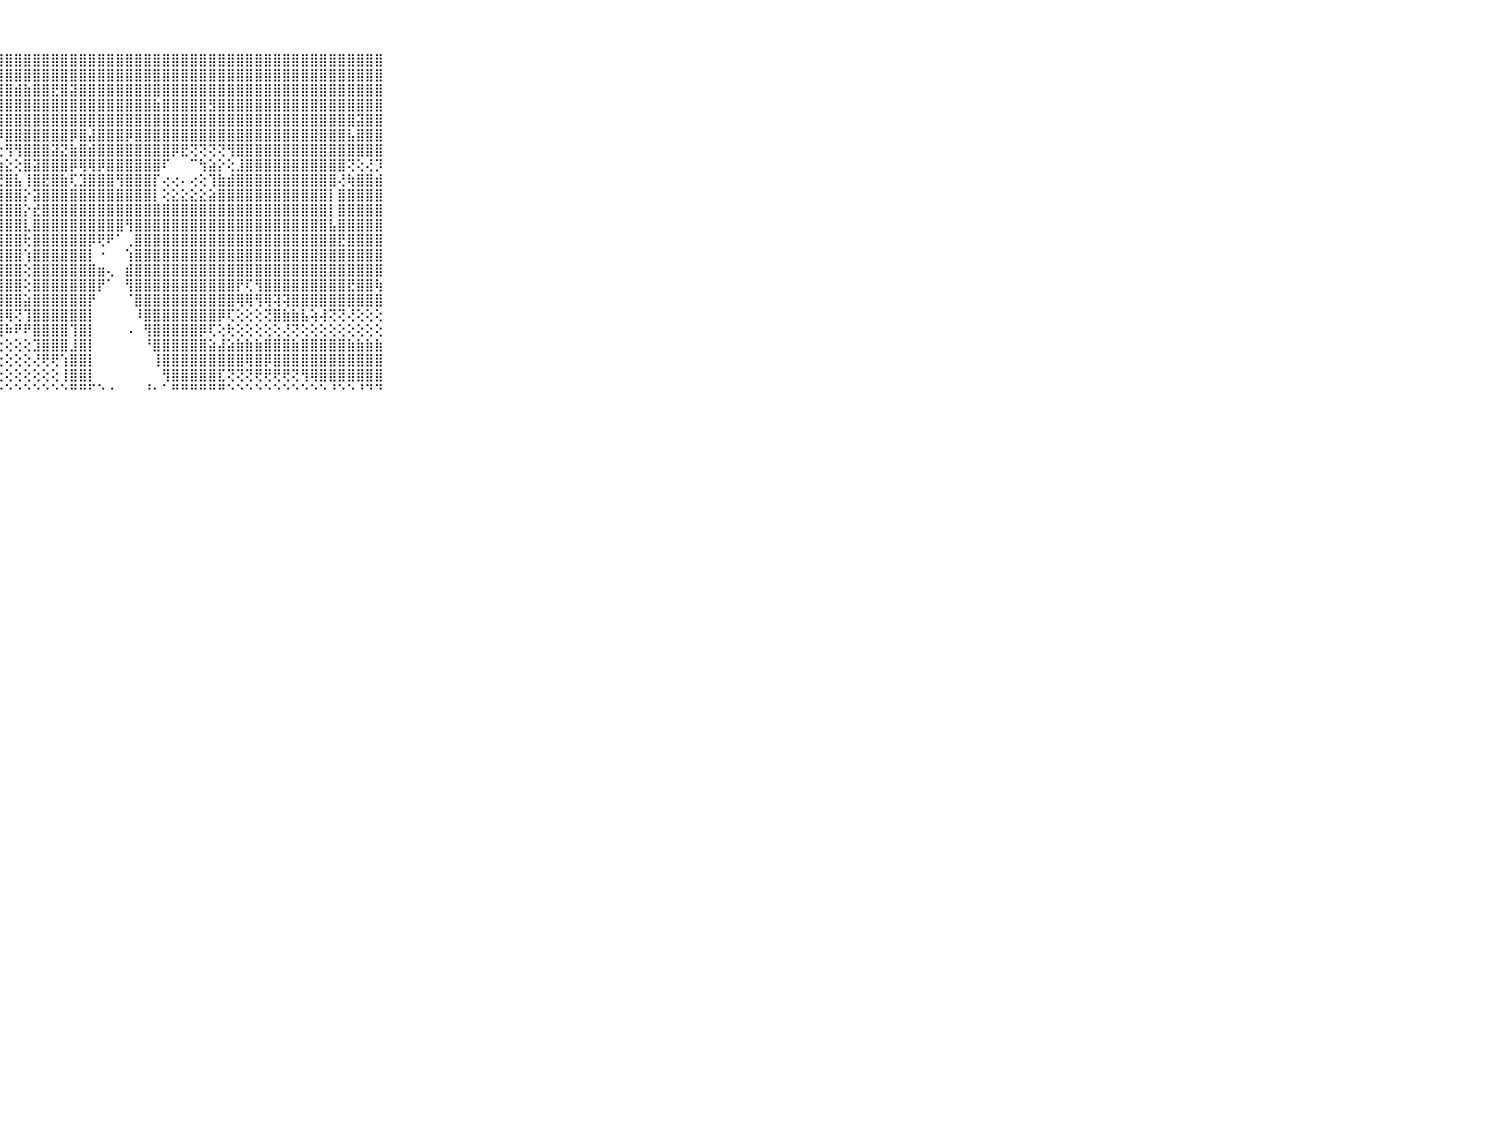

⠀⠀⠀⠀⠀⠀⠀⠀⠀⠀⠀⢿⢿⣿⣿⣿⣿⣿⣿⣿⣿⣿⣿⣿⣿⣿⣿⣿⣿⣿⣿⣿⣿⣿⣿⣿⣿⣿⣿⣿⣿⣿⣿⣿⣿⣿⣿⣿⣿⣿⣿⣿⣿⣿⣿⣿⣿⣿⣿⣿⣿⣿⣿⣿⣿⣿⣿⣿⣿⠀⠀⠀⠀⠀⠀⠀⠀⠀⠀⠀⠀
⠀⠀⠀⠀⠀⠀⠀⠀⠀⠀⠀⢵⣿⣧⣾⣿⣾⣿⣿⣽⣿⣻⣿⣻⣿⢿⣿⣿⣿⣿⣿⣿⣿⣿⣿⣿⣿⣿⣿⣿⣿⣿⣿⣿⣿⣿⣿⣿⣿⣿⣿⣿⣿⣿⣿⣿⣿⣿⣿⣿⣿⣿⣿⣿⣿⣿⣿⣿⣿⠀⠀⠀⠀⠀⠀⠀⠀⠀⠀⠀⠀
⠀⠀⠀⠀⠀⠀⠀⠀⠀⠀⠀⣿⣿⣿⣿⣿⣿⣿⡿⣿⣿⣿⣿⣿⣿⣿⣿⣿⣿⣾⣷⣿⣿⣟⣿⣽⣿⣿⣿⣿⣿⣿⣿⣿⣿⣿⣿⣿⣿⣿⣿⣿⣿⣿⣿⣿⣿⣿⣿⣿⣿⣿⣿⣿⣿⣿⣿⣿⣿⠀⠀⠀⠀⠀⠀⠀⠀⠀⠀⠀⠀
⠀⠀⠀⠀⠀⠀⠀⠀⠀⠀⠀⣿⣿⣿⣿⣿⣿⣿⣿⣿⣿⣿⣿⣿⣿⣿⣿⣿⣿⣿⣿⣿⣿⣿⣿⣿⣿⣿⣿⣿⣿⣿⣿⣿⣷⣿⣿⣿⣿⣿⣻⣿⣿⣿⣿⣿⣿⣿⣿⣿⣿⣿⣿⣿⣿⣿⣿⣿⣿⠀⠀⠀⠀⠀⠀⠀⠀⠀⠀⠀⠀
⠀⠀⠀⠀⠀⠀⠀⠀⠀⠀⠀⣿⣿⣿⣿⣿⣿⣿⣿⣿⣿⣿⣿⣿⣿⣿⣿⣿⣿⣿⣿⣿⣿⣿⣿⣿⣿⣿⣿⣿⣿⣿⣿⣿⣿⣿⣿⣿⣿⣿⣿⣿⣿⣿⣿⣿⣿⣿⣿⣿⣿⣿⣿⣿⣿⣿⣽⣿⣿⠀⠀⠀⠀⠀⠀⠀⠀⠀⠀⠀⠀
⠀⠀⠀⠀⠀⠀⠀⠀⠀⠀⠀⣿⡿⣿⣻⣿⣿⣿⢿⢞⢎⢝⢝⢝⢝⢟⢿⡿⣿⣿⣿⣿⣿⣿⣿⡿⣿⣼⣿⣿⣿⡿⣿⣿⣿⣿⣿⣿⣿⣿⣿⣿⣿⣿⣿⣿⣿⣿⣿⣿⣿⣿⣿⣿⣿⣧⣿⣿⣿⠀⠀⠀⠀⠀⠀⠀⠀⠀⠀⠀⠀
⠀⠀⠀⠀⠀⠀⠀⠀⠀⠀⠀⣾⣷⣻⣾⡿⢫⢽⣥⣵⣥⣍⣍⢕⢳⢵⣕⢕⢻⢻⣿⣿⣿⣽⣝⣷⣿⣾⣿⣿⣿⣿⣿⣿⣿⣿⡿⣟⢝⢝⢝⢝⢻⣿⣿⣿⣿⣿⣿⣿⣿⣿⣿⣿⣿⣿⣿⣿⣿⠀⠀⠀⠀⠀⠀⠀⠀⠀⠀⠀⠀
⠀⠀⠀⠀⠀⠀⠀⠀⠀⠀⠀⣿⣽⣿⢏⢕⢕⢕⢕⢕⢕⢕⢕⢕⢕⢕⢝⢷⣕⢕⣿⣽⣿⣿⣿⡿⢿⢿⡿⣿⣿⣿⣿⣿⣿⠏⠀⠀⠉⢳⣵⡕⢕⣸⣿⣿⣿⣿⣿⣿⣿⣿⣿⣿⣿⢝⢕⢜⡹⠀⠀⠀⠀⠀⠀⠀⠀⠀⠀⠀⠀
⠀⠀⠀⠀⠀⠀⠀⠀⠀⠀⠀⣿⣿⣿⣧⣷⣧⣵⣵⣕⣕⣕⣕⣕⢕⡕⢕⢜⣿⣧⢸⣿⣟⣿⣷⢏⣹⣿⣿⣿⢻⣿⣿⣿⡏⢔⢔⠄⢔⢕⢹⣷⣾⣿⣿⣿⣿⣿⣿⣿⣿⣿⣿⣿⢜⢷⣿⣿⣾⠀⠀⠀⠀⠀⠀⠀⠀⠀⠀⠀⠀
⠀⠀⠀⠀⠀⠀⠀⠀⠀⠀⠀⣿⣿⣿⣿⣿⣿⣿⣿⣿⣿⣿⣿⣿⣿⣿⣿⣿⣿⣿⡕⣽⣿⣿⣿⣿⣿⣿⣿⣿⣿⣿⣿⣿⡇⢕⣕⣕⣕⣕⣵⣿⣿⣿⣿⣿⣿⣿⣿⣿⣿⣿⣿⡇⣿⣿⣿⣿⣿⠀⠀⠀⠀⠀⠀⠀⠀⠀⠀⠀⠀
⠀⠀⠀⠀⠀⠀⠀⠀⠀⠀⠀⣿⣿⣿⣿⣿⣿⣿⣿⣿⣿⣿⣿⣿⣿⣿⣿⣿⣿⣿⡕⣞⣿⣿⣿⣿⣿⣿⣿⣿⣿⣿⣿⣿⣿⣿⣿⣿⣿⣿⣿⣿⣿⣿⣿⣿⣿⣿⣿⣿⣿⣿⣿⡇⣿⣿⣿⣿⣿⠀⠀⠀⠀⠀⠀⠀⠀⠀⠀⠀⠀
⠀⠀⠀⠀⠀⠀⠀⠀⠀⠀⠀⣿⣿⣿⣿⣿⣿⣿⣿⣿⣿⣿⣿⣿⣿⣿⣿⣿⣿⣿⣇⣿⣿⣿⣿⣿⣿⣿⣿⣿⣿⢻⣿⣿⣿⣿⣿⣿⣿⣿⣿⣿⣿⣿⣿⣿⣿⣿⣿⣿⣿⣿⣿⣧⣿⣿⣿⣿⣿⠀⠀⠀⠀⠀⠀⠀⠀⠀⠀⠀⠀
⠀⠀⠀⠀⠀⠀⠀⠀⠀⠀⠀⣿⣿⣿⣿⣿⣿⣿⣿⣿⣿⣿⣿⣿⣿⣿⣿⣿⣿⣿⢗⣿⣿⣿⣿⣿⣿⡿⢟⠟⠁⢀⣿⣿⣿⣿⣿⣿⣿⣿⣿⣿⣿⣿⣿⣿⣿⣿⣿⣿⣿⣿⣿⣿⣟⣿⣿⣿⣿⠀⠀⠀⠀⠀⠀⠀⠀⠀⠀⠀⠀
⠀⠀⠀⠀⠀⠀⠀⠀⠀⠀⠀⣿⣿⣿⣿⣿⣿⣿⣿⣿⣿⣿⣿⣿⣿⣿⣿⣿⣿⣿⢱⣿⣿⣿⣿⣿⣿⡇⠐⠀⠀⢱⣿⣿⣿⣿⣿⣿⣿⣿⣿⣿⣿⣿⣿⣿⣿⣿⣿⣿⣿⣿⣿⣿⣿⣿⣿⣿⣿⠀⠀⠀⠀⠀⠀⠀⠀⠀⠀⠀⠀
⠀⠀⠀⠀⠀⠀⠀⠀⠀⠀⠀⣿⣿⣿⣿⣿⣿⣿⣿⣿⣿⣿⣿⣿⣿⣿⣿⣿⣿⣿⢕⣿⣿⣿⣿⣿⣿⣿⣶⢄⠀⣾⣿⣿⣿⣿⣿⣿⣿⣿⣿⣿⣿⣿⣿⣿⣿⣿⣿⣿⣿⣿⣿⣿⣿⣿⣿⣿⣿⠀⠀⠀⠀⠀⠀⠀⠀⠀⠀⠀⠀
⠀⠀⠀⠀⠀⠀⠀⠀⠀⠀⠀⣿⣿⣿⣿⣿⣿⣿⣿⣿⣿⣿⣿⣿⣿⣿⣿⣿⣿⣿⢕⣿⣿⣿⣿⣿⣿⣿⡟⠁⠀⢻⣿⣿⣿⣿⣿⣿⣿⣿⣿⣿⣿⡟⢏⢻⣿⣿⣿⣿⣿⣿⣿⣿⣿⣟⣿⣿⢷⠀⠀⠀⠀⠀⠀⠀⠀⠀⠀⠀⠀
⠀⠀⠀⠀⠀⠀⠀⠀⠀⠀⠀⣿⣿⣿⣿⣿⣿⣿⣿⣿⣿⣿⣿⣿⣿⣿⣿⣿⣿⣿⣵⣿⣿⣿⣿⣿⣿⡟⠀⠀⠀⠈⣿⣿⣿⣿⣿⣿⣿⣿⣿⣿⣿⢿⢿⢻⢿⢽⢽⣿⣿⣿⣿⣿⣿⣿⣿⣿⣿⠀⠀⠀⠀⠀⠀⠀⠀⠀⠀⠀⠀
⠀⠀⠀⠀⠀⠀⠀⠀⠀⠀⠀⣿⣿⣿⢿⣿⣿⣟⣟⡟⢟⣻⣿⣿⣿⡿⢿⢿⢿⢝⢹⣿⣿⣿⣿⣿⣿⡇⠀⠀⠀⠀⠸⣿⣿⣿⣿⣿⣿⣿⣿⡿⢏⢕⢕⢕⢝⣿⣷⣷⣧⢵⢼⢝⢝⢜⢕⢕⢕⠀⠀⠀⠀⠀⠀⠀⠀⠀⠀⠀⠀
⠀⠀⠀⠀⠀⠀⠀⠀⠀⠀⠀⣿⣿⣿⣿⣻⣽⣯⣿⣿⣿⣿⣿⣽⣽⣽⢿⢾⠷⠟⠟⣿⣿⣿⣿⢹⣿⡇⠀⠀⠀⠠⠀⢻⣿⣿⣿⣿⣿⡿⢏⢕⢗⢕⢕⢕⢕⢕⢜⢝⢕⢕⢕⢕⢕⢕⢕⢕⢕⠀⠀⠀⠀⠀⠀⠀⠀⠀⠀⠀⠀
⠀⠀⠀⠀⠀⠀⠀⠀⠀⠀⠀⣿⣿⢿⢿⠿⠿⠟⠛⢛⢏⢍⢍⢅⢔⢔⢕⢕⢕⢕⢕⣹⣿⣿⣿⣸⣿⡇⠀⠀⠀⠀⠀⠘⣿⣿⣿⣿⣿⣿⣵⣼⣵⣷⣷⣷⣿⣿⣿⣷⣿⣿⣿⣿⣿⣷⣷⣷⣷⠀⠀⠀⠀⠀⠀⠀⠀⠀⠀⠀⠀
⠀⠀⠀⠀⠀⠀⠀⠀⠀⠀⠀⠁⠀⢄⢔⢔⢔⢕⢕⢕⢕⢕⢕⢕⢕⢕⢕⢕⢕⢕⢕⢜⢟⢟⢱⣿⣿⡇⠀⠀⠀⠀⠀⠀⢸⣿⣿⣿⣿⣿⣿⣿⣿⣿⢿⣿⡿⣿⣿⣿⣿⣿⣿⣿⣿⣿⣿⣿⣿⠀⠀⠀⠀⠀⠀⠀⠀⠀⠀⠀⠀
⠀⠀⠀⠀⠀⠀⠀⠀⠀⠀⠀⠀⠀⢔⢕⢕⢕⢕⢕⢕⢕⢕⢕⢕⢕⢕⢕⢕⢕⢕⢕⢕⢕⢕⢸⣿⣿⡇⠀⠀⠀⠀⠀⠀⠀⢻⣿⣿⣿⣿⣿⣏⢝⢝⢝⢟⢟⢟⢟⢝⢻⢿⣿⣿⣿⣿⣿⣿⣿⠀⠀⠀⠀⠀⠀⠀⠀⠀⠀⠀⠀
⠀⠀⠀⠀⠀⠀⠀⠀⠀⠀⠀⠀⠀⠑⠑⠑⠑⠑⠑⠑⠑⠑⠑⠑⠑⠑⠑⠑⠑⠑⠑⠑⠑⠑⠑⠛⠛⠋⠑⠐⠀⠀⠀⠘⠂⠁⠛⠛⠛⠛⠛⠛⠑⠑⠑⠑⠑⠑⠑⠑⠑⠑⠑⠘⠑⠑⠘⠙⠙⠀⠀⠀⠀⠀⠀⠀⠀⠀⠀⠀⠀